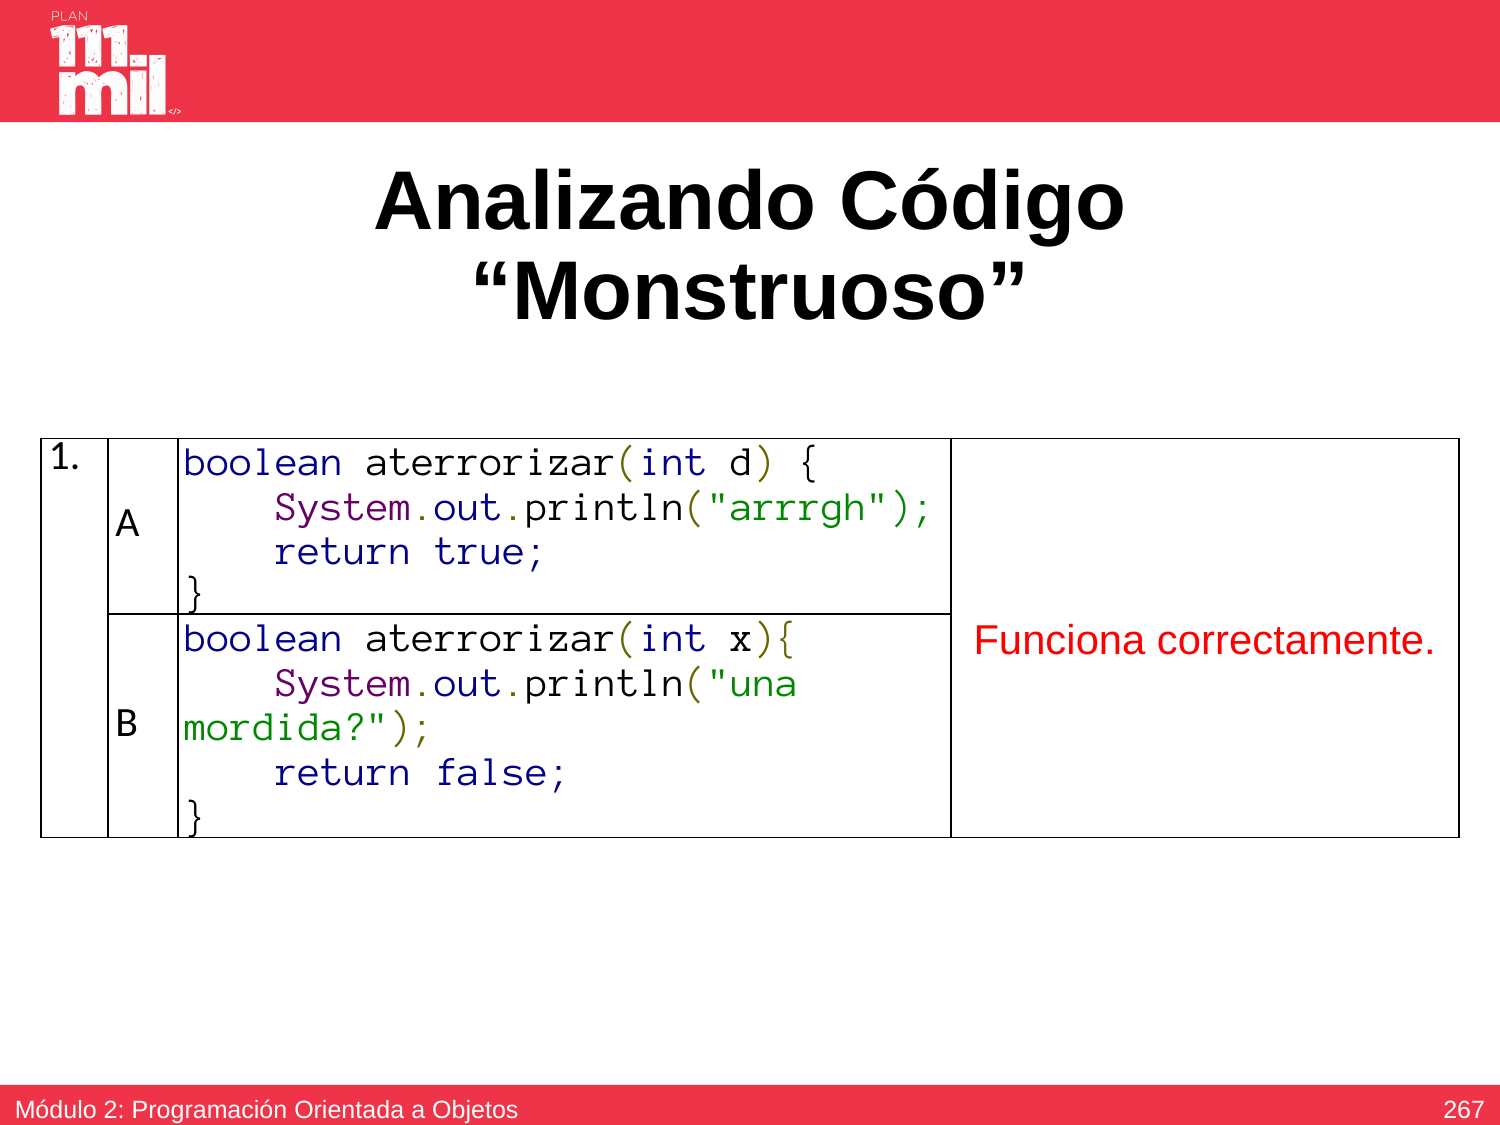

# Analizando Código “Monstruoso”
| 1. | A | boolean aterrorizar(int d) { System.out.println("arrrgh"); return true; } | Funciona correctamente. |
| --- | --- | --- | --- |
|  | B | boolean aterrorizar(int x){ System.out.println("una mordida?"); return false; } |  |
267
Módulo 2: Programación Orientada a Objetos